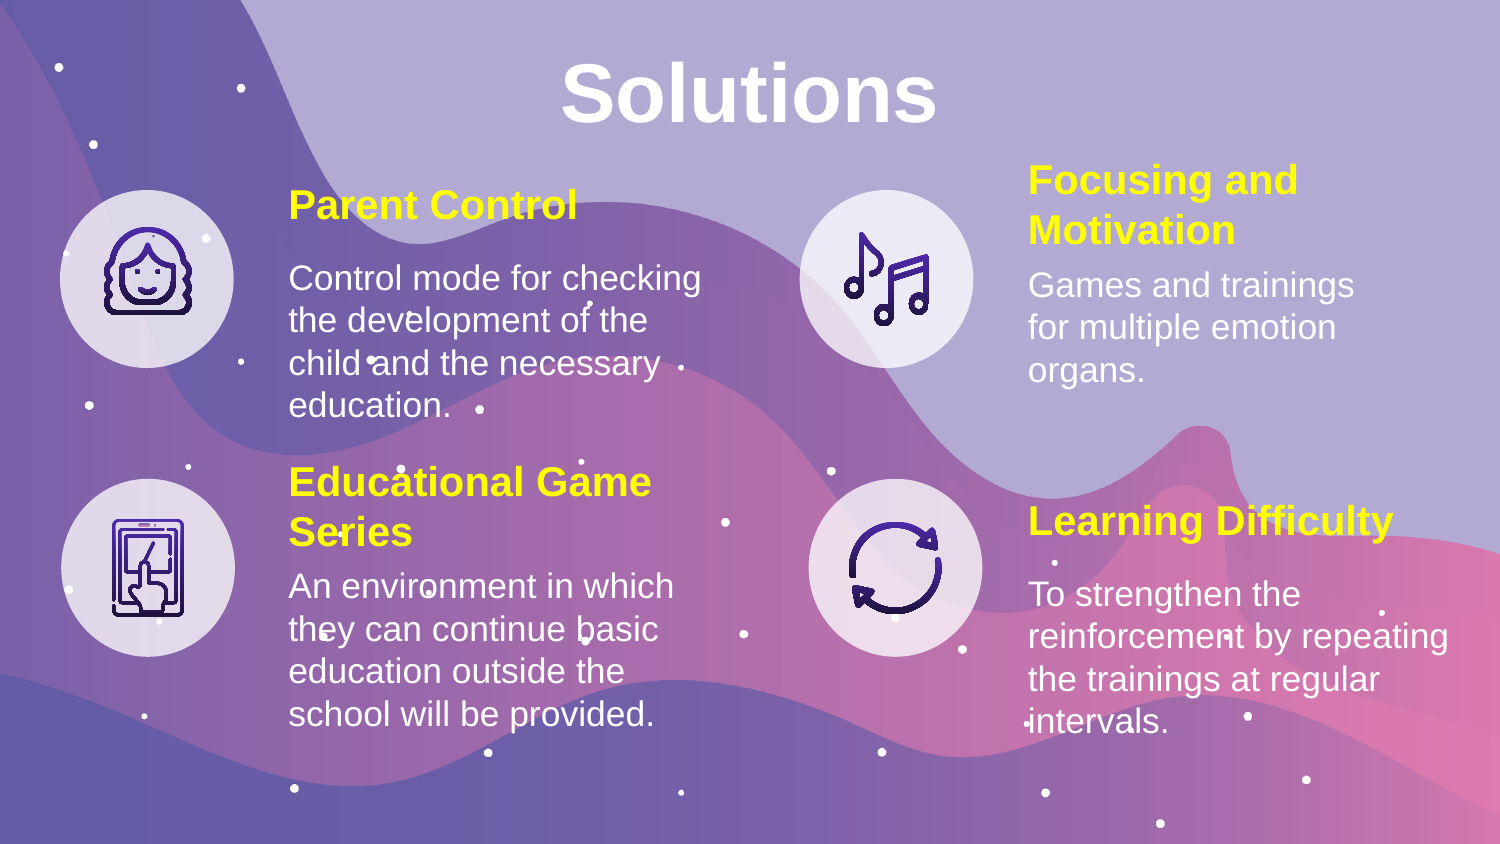

# Solutions
Parent Control
Focusing and Motivation

Control mode for checking the development of the child and the necessary education.

Games and trainings for multiple emotion organs.
Educational Game Series
Learning Difficulty

An environment in which they can continue basic education outside the school will be provided.
To strengthen the reinforcement by repeating the trainings at regular intervals.